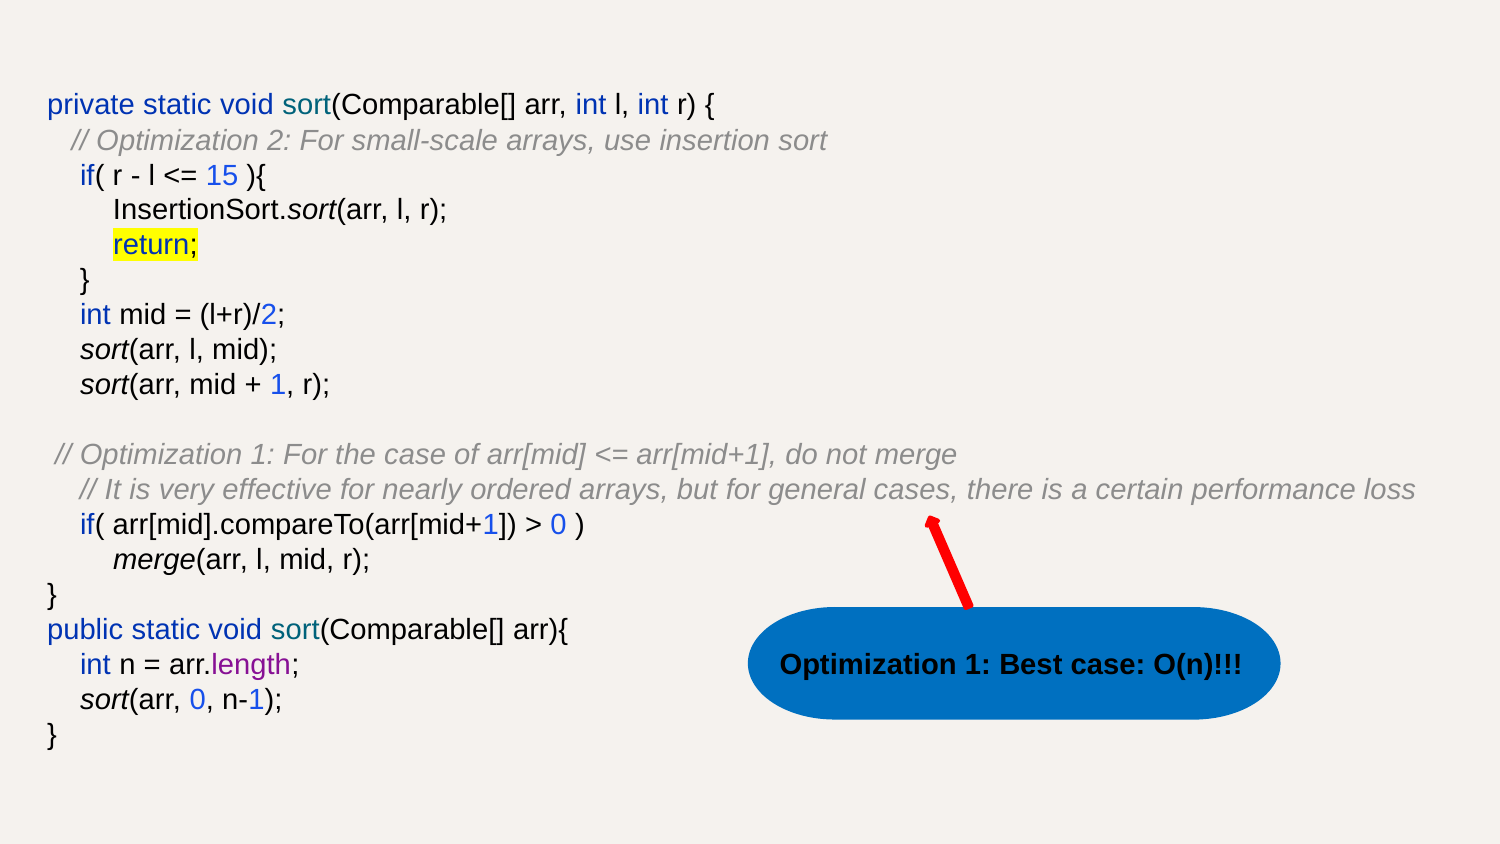

private static void sort(Comparable[] arr, int l, int r) {
   // Optimization 2: For small-scale arrays, use insertion sort
    if( r - l <= 15 ){
        InsertionSort.sort(arr, l, r);
        return;
    }
    int mid = (l+r)/2;
    sort(arr, l, mid);
    sort(arr, mid + 1, r);
 // Optimization 1: For the case of arr[mid] <= arr[mid+1], do not merge
    // It is very effective for nearly ordered arrays, but for general cases, there is a certain performance loss
    if( arr[mid].compareTo(arr[mid+1]) > 0 )
        merge(arr, l, mid, r);
}
public static void sort(Comparable[] arr){
    int n = arr.length;
    sort(arr, 0, n-1);
}

Optimization 1: Best case: O(n)!!!